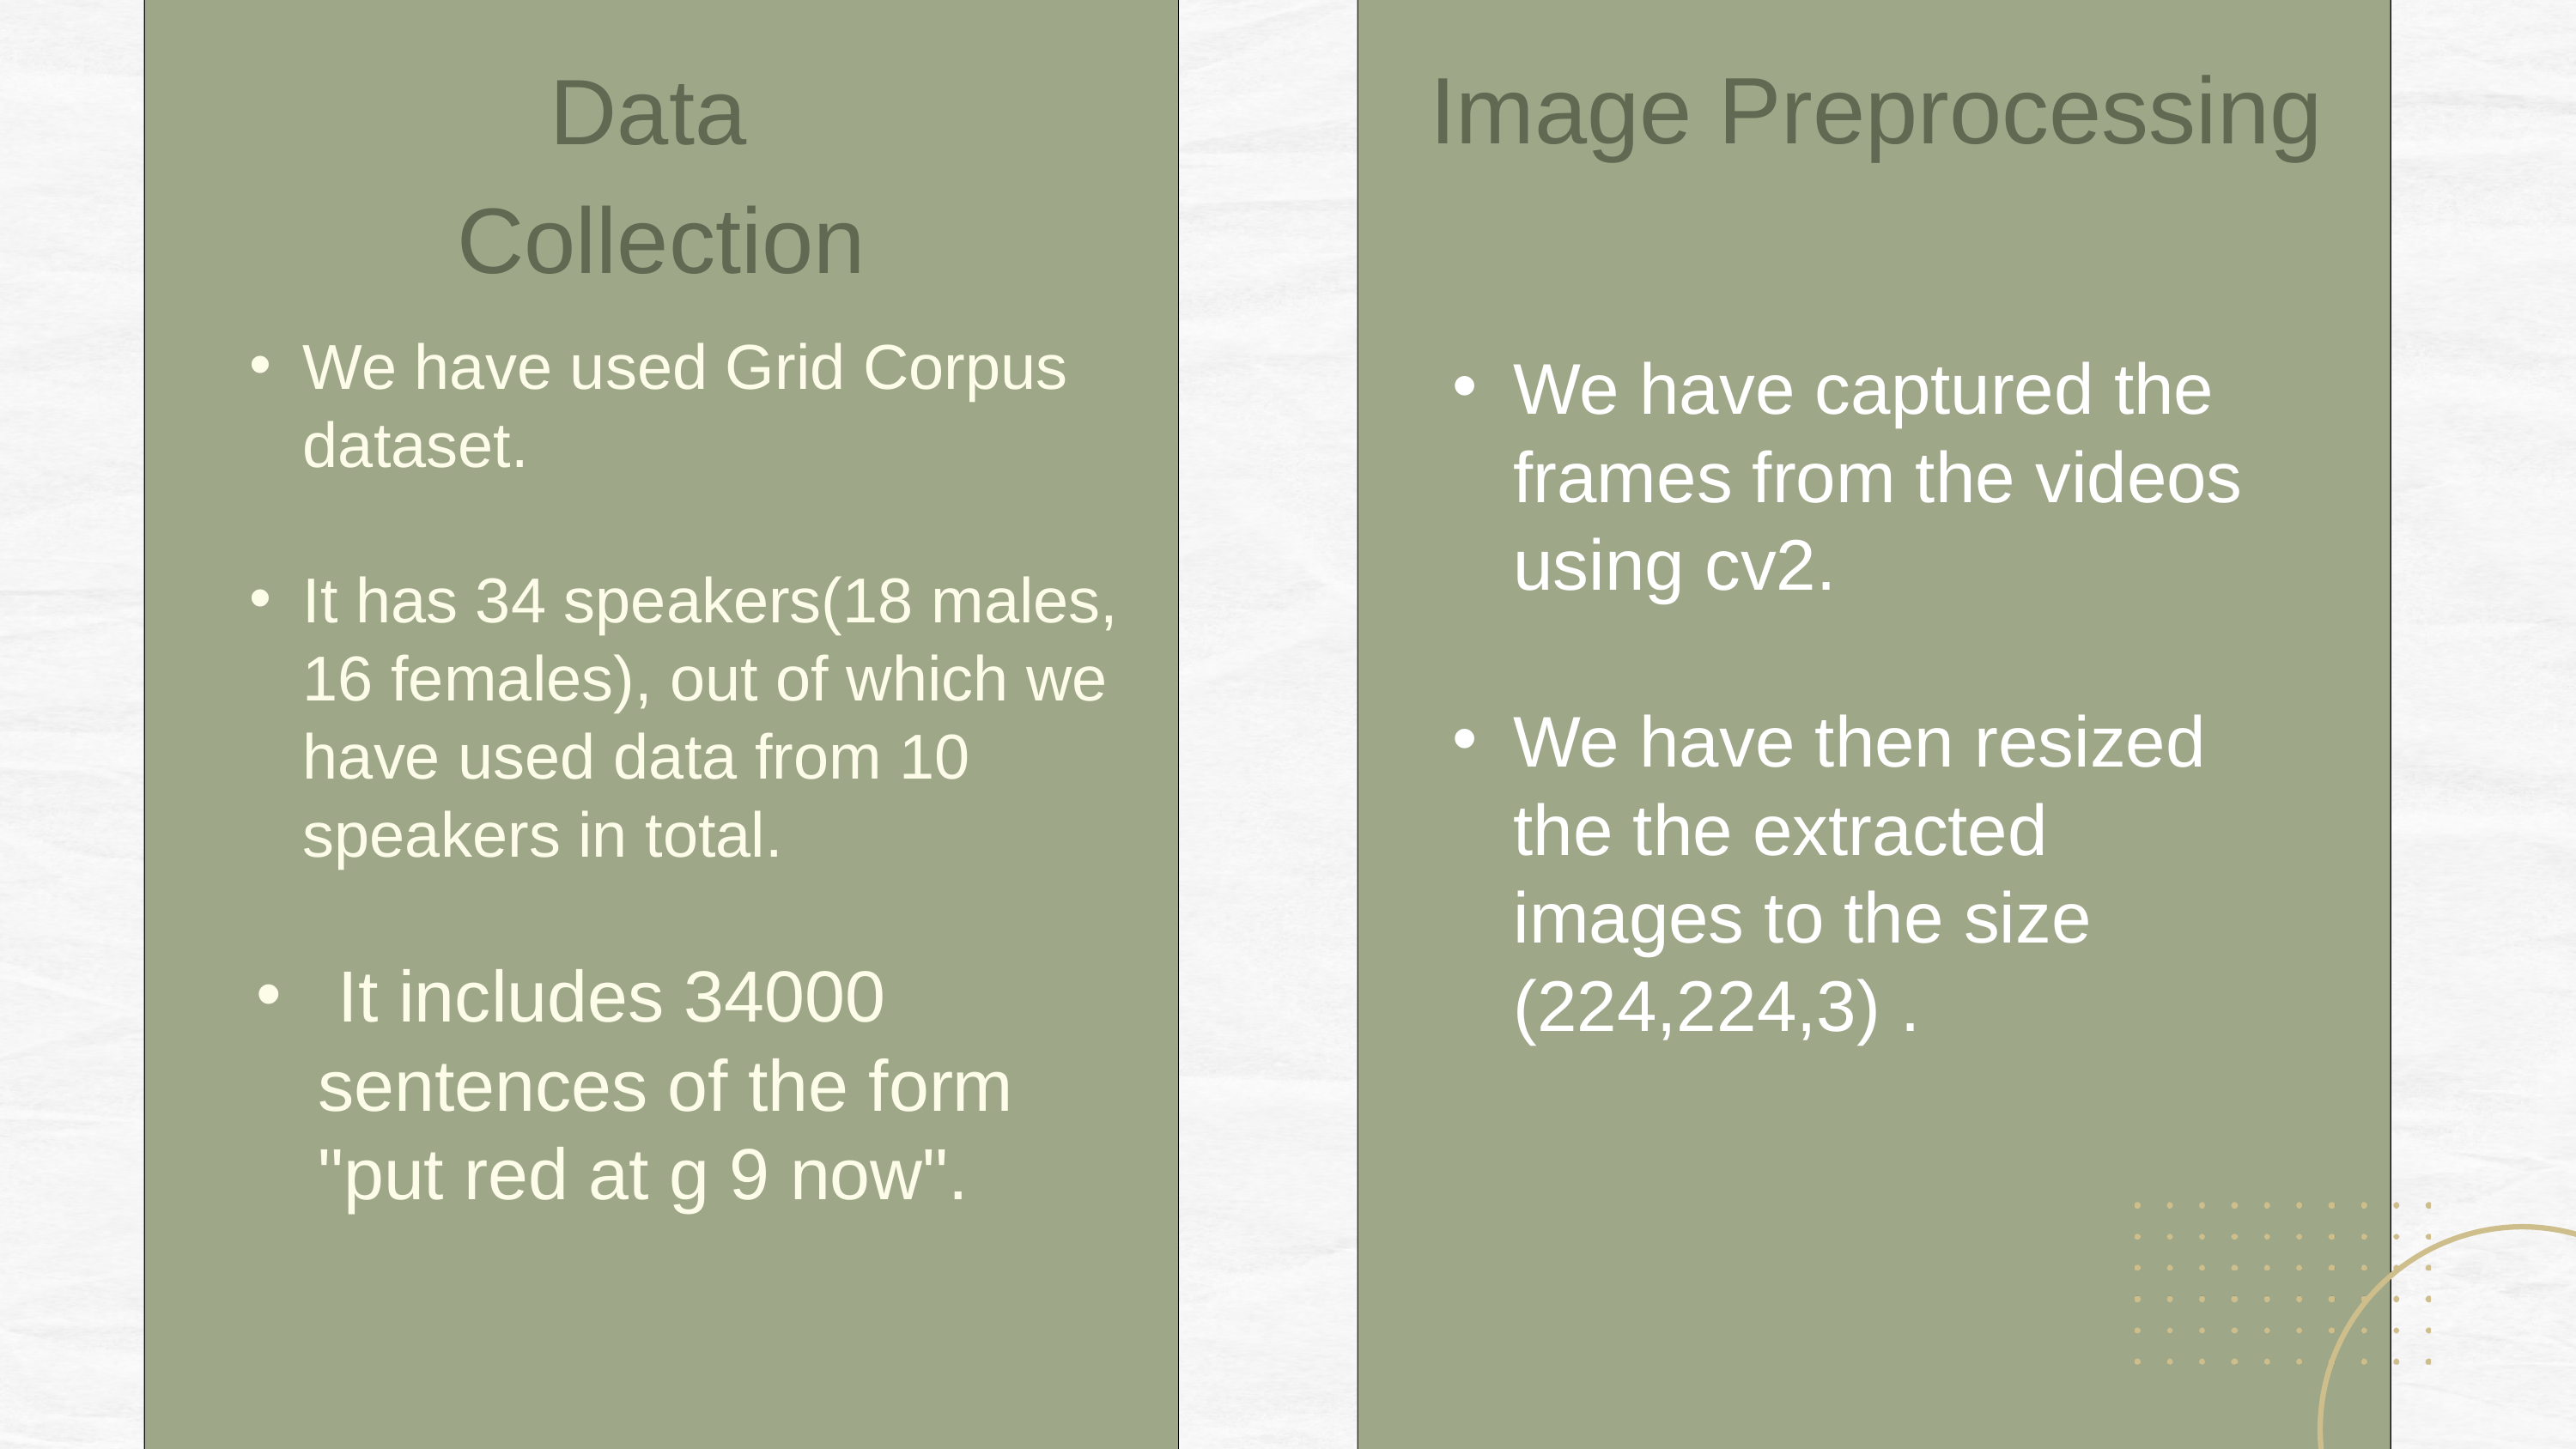

Image Preprocessing
Data
Collection
We have used Grid Corpus dataset.

It has 34 speakers(18 males, 16 females), out of which we have used data from 10 speakers in total.

 It includes 34000 sentences of the form "put red at g 9 now".

We have captured the frames from the videos using cv2.

We have then resized the the extracted images to the size (224,224,3) .